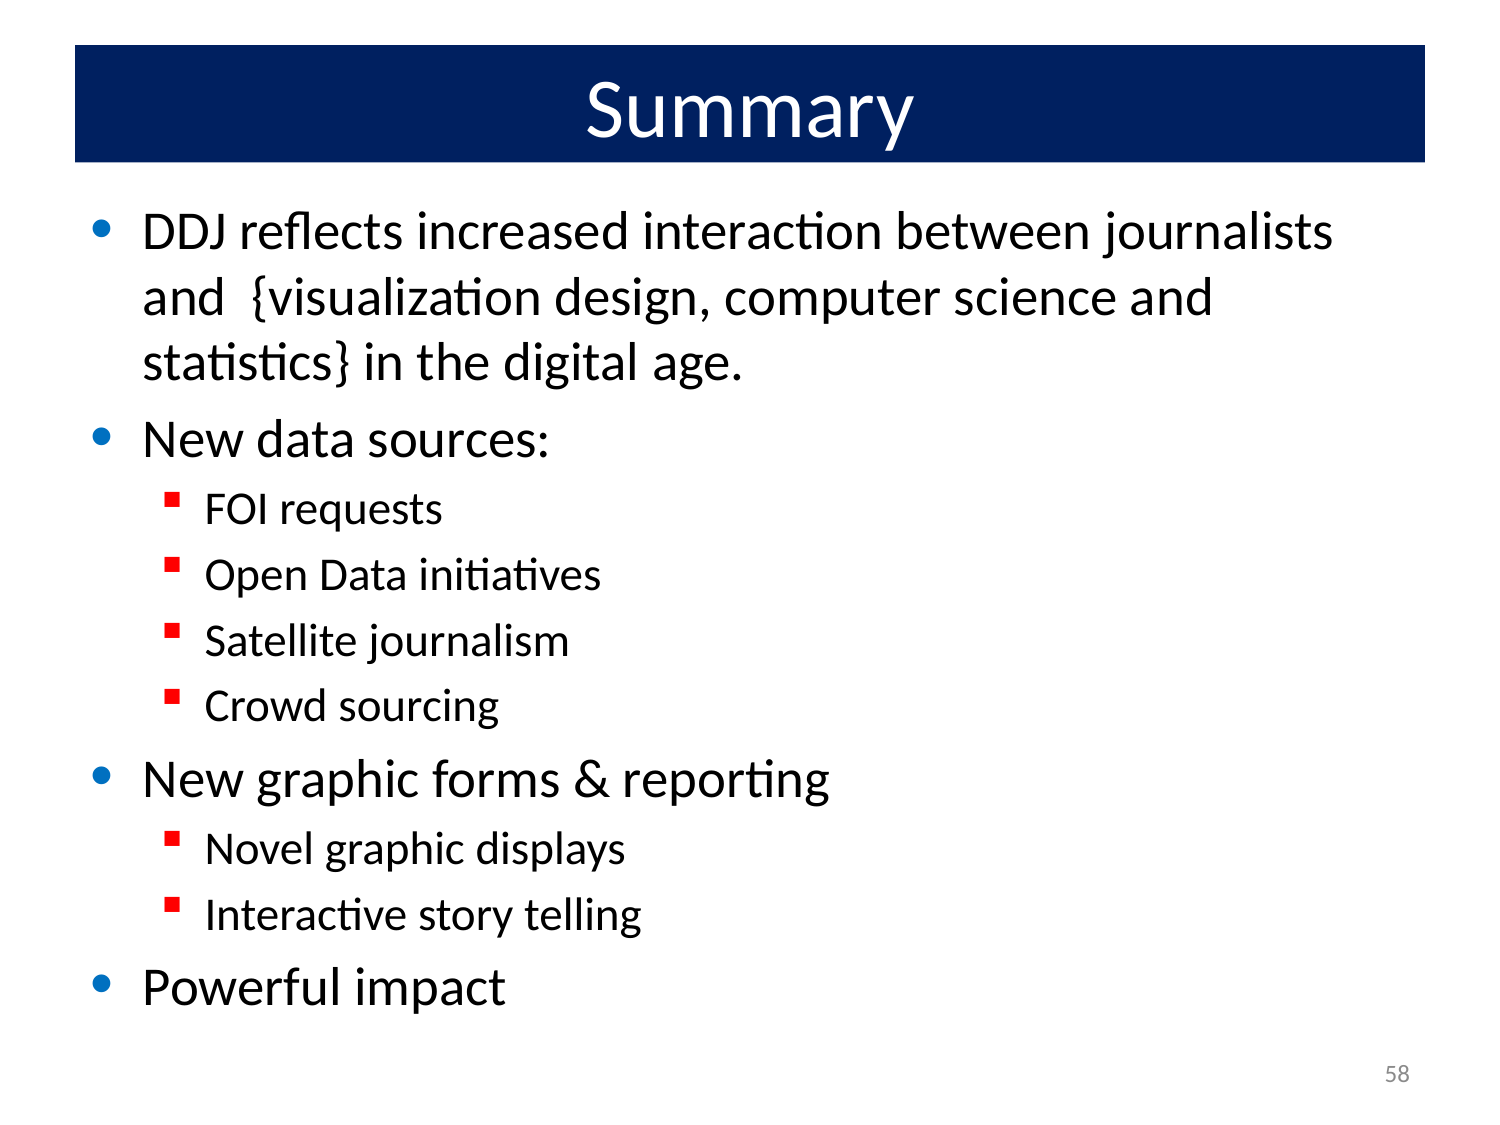

# Summary
DDJ reflects increased interaction between journalists and  {visualization design, computer science and statistics} in the digital age.
New data sources:
FOI requests
Open Data initiatives
Satellite journalism
Crowd sourcing
New graphic forms & reporting
Novel graphic displays
Interactive story telling
Powerful impact
58